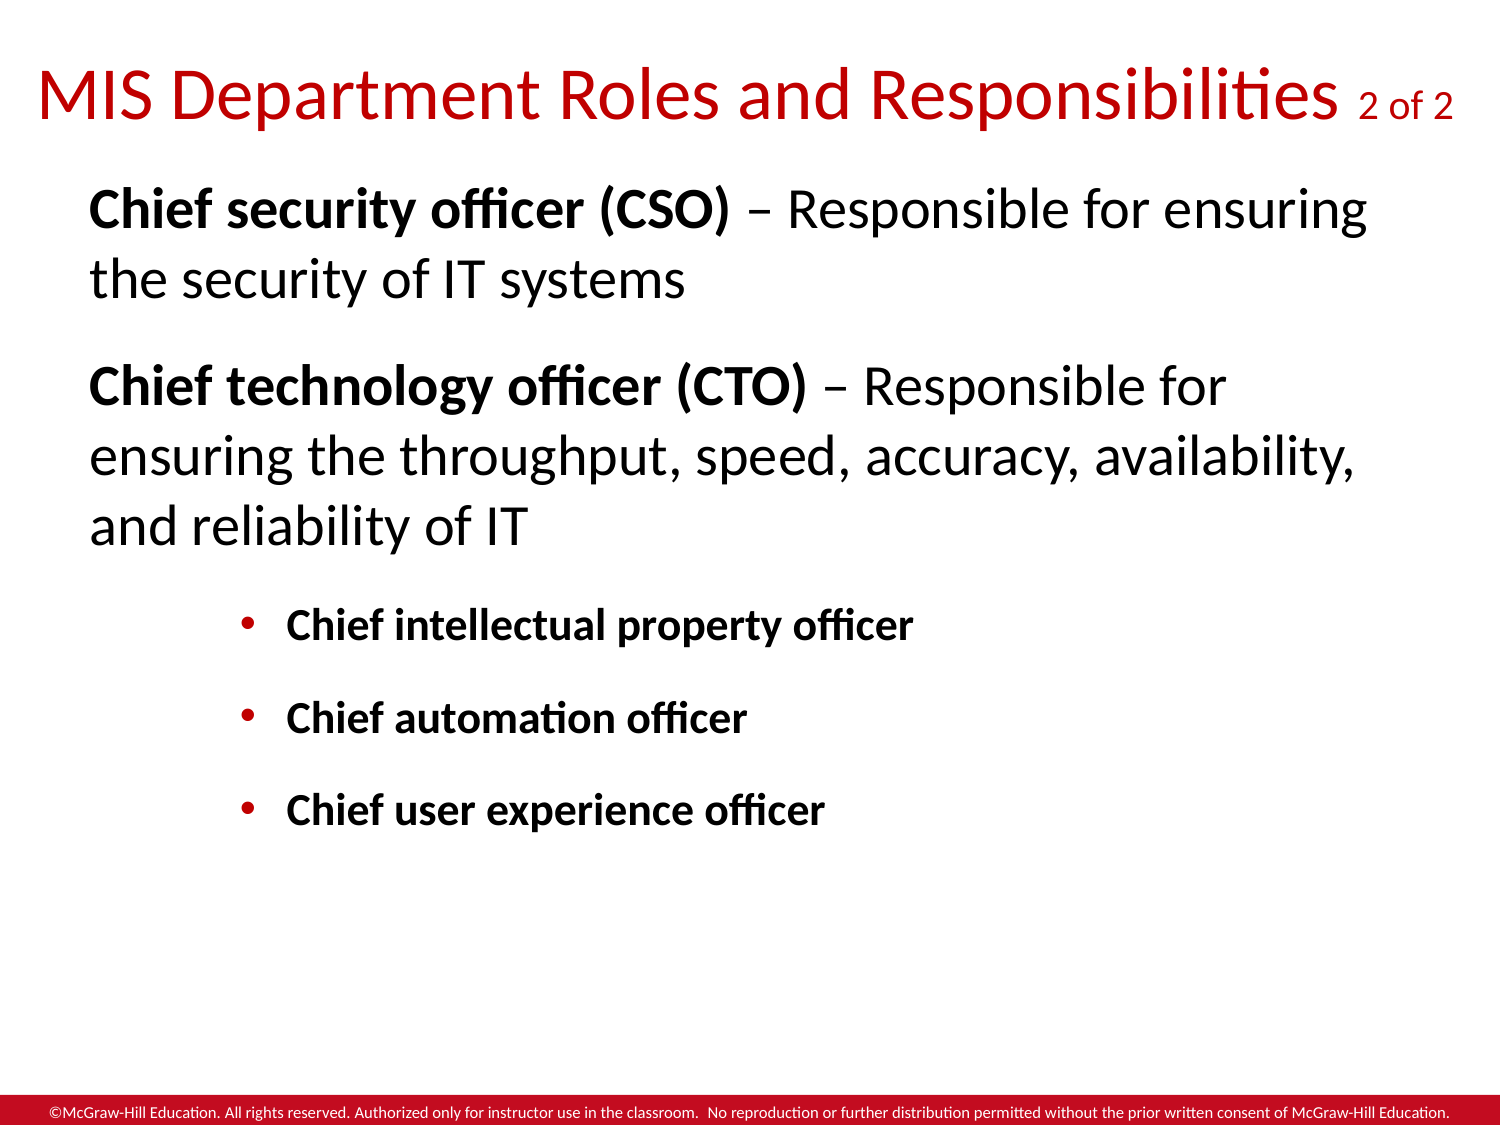

# MIS Department Roles and Responsibilities 2 of 2
Chief security officer (CSO) – Responsible for ensuring the security of IT systems
Chief technology officer (CTO) – Responsible for ensuring the throughput, speed, accuracy, availability, and reliability of IT
Chief intellectual property officer
Chief automation officer
Chief user experience officer